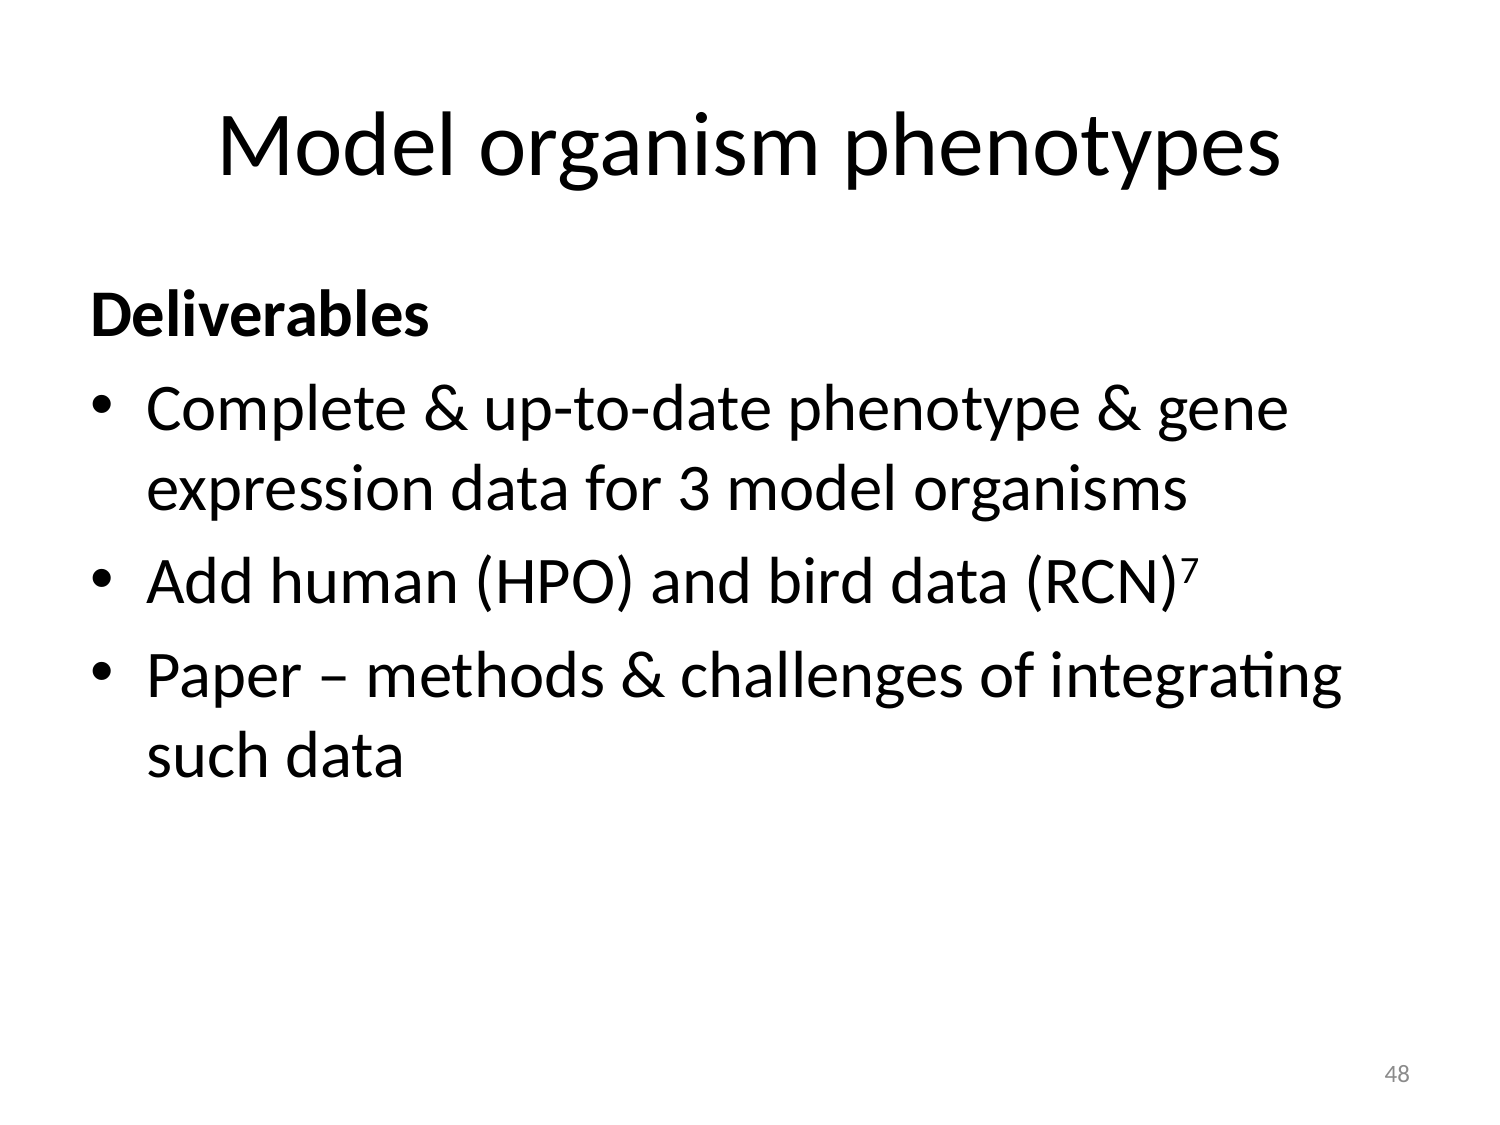

# Model organism phenotypes
Deliverables
Complete & up-to-date phenotype & gene expression data for 3 model organisms
Add human (HPO) and bird data (RCN)7
Paper – methods & challenges of integrating such data
48